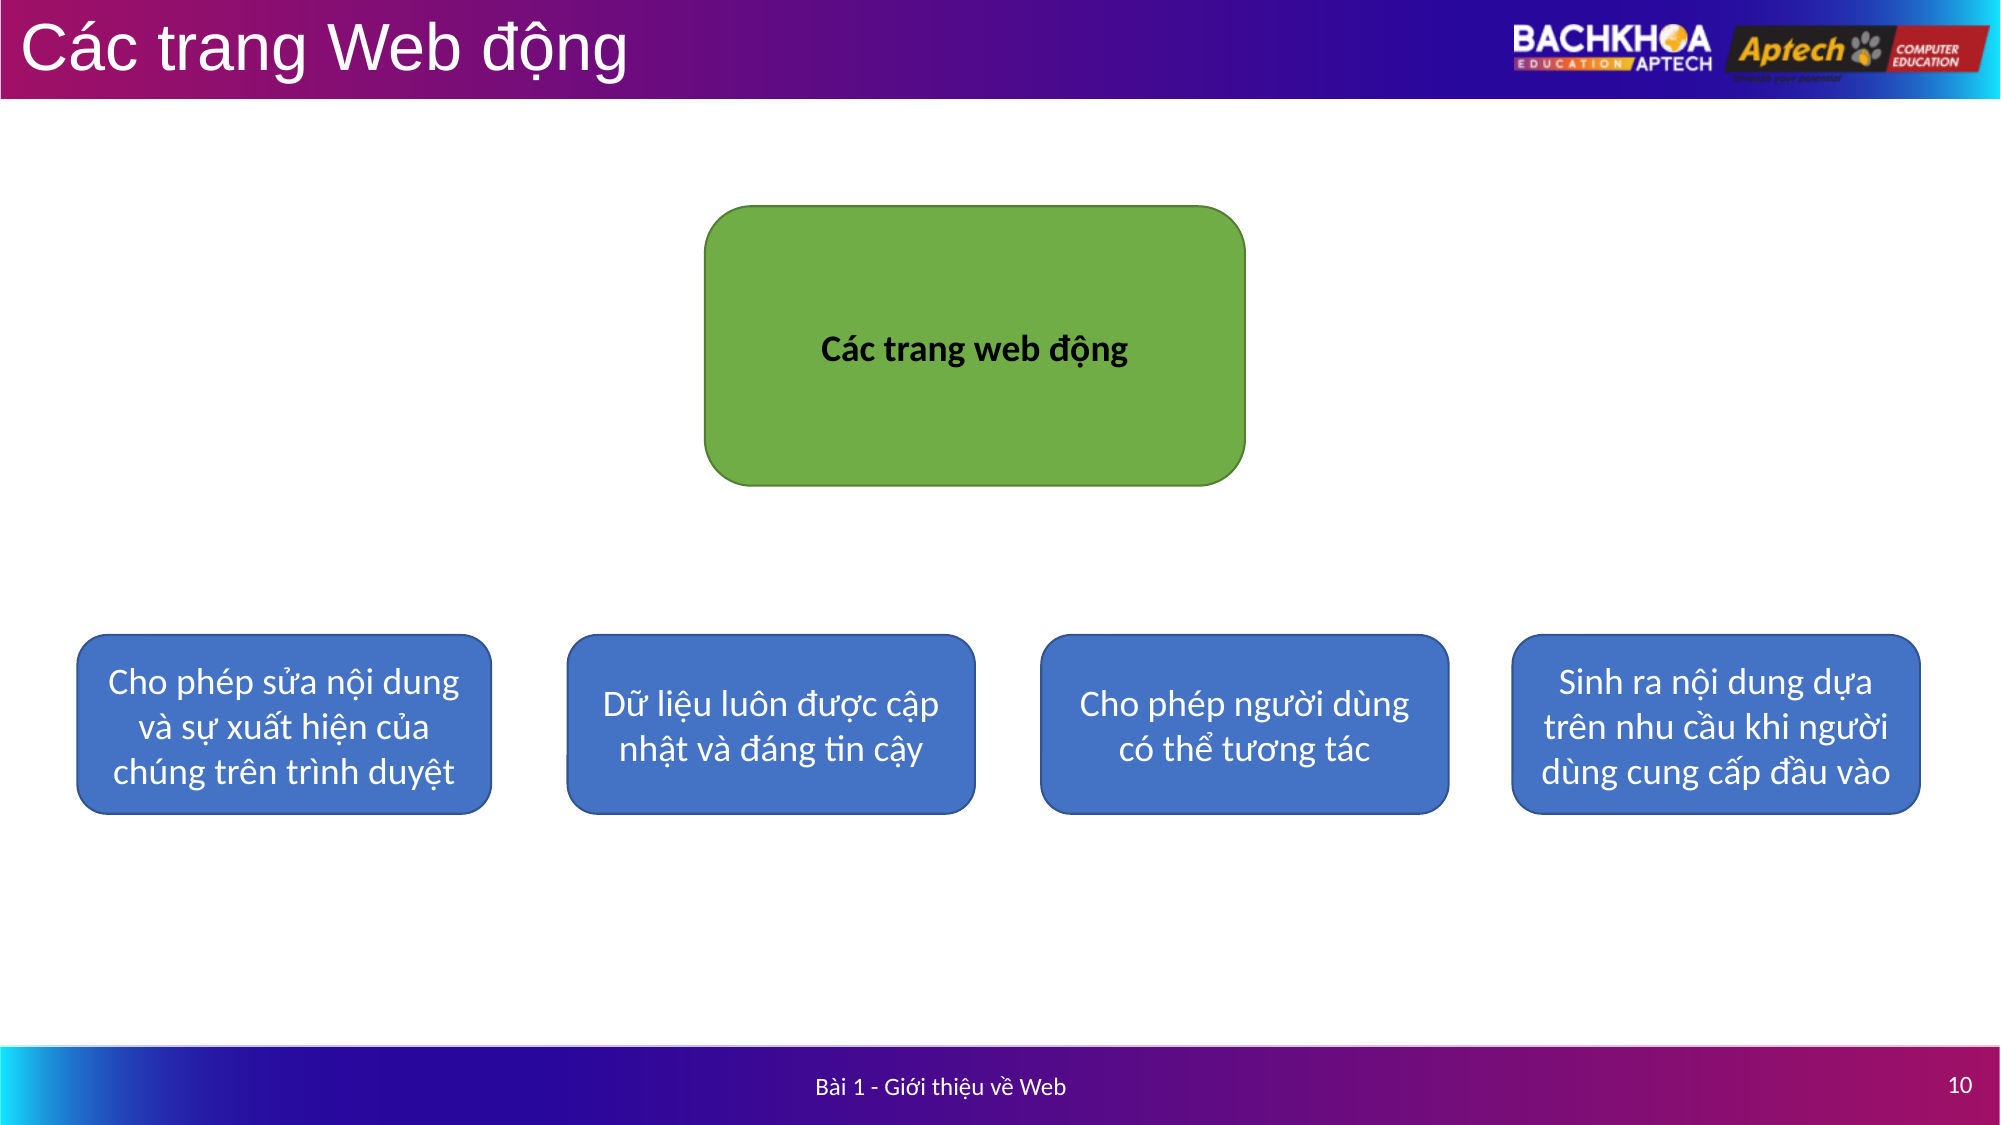

# Các trang Web động
Các trang web động
Cho phép sửa nội dung và sự xuất hiện của chúng trên trình duyệt
Dữ liệu luôn được cập nhật và đáng tin cậy
Cho phép người dùng có thể tương tác
Sinh ra nội dung dựa trên nhu cầu khi người dùng cung cấp đầu vào
10
Bài 1 - Giới thiệu về Web